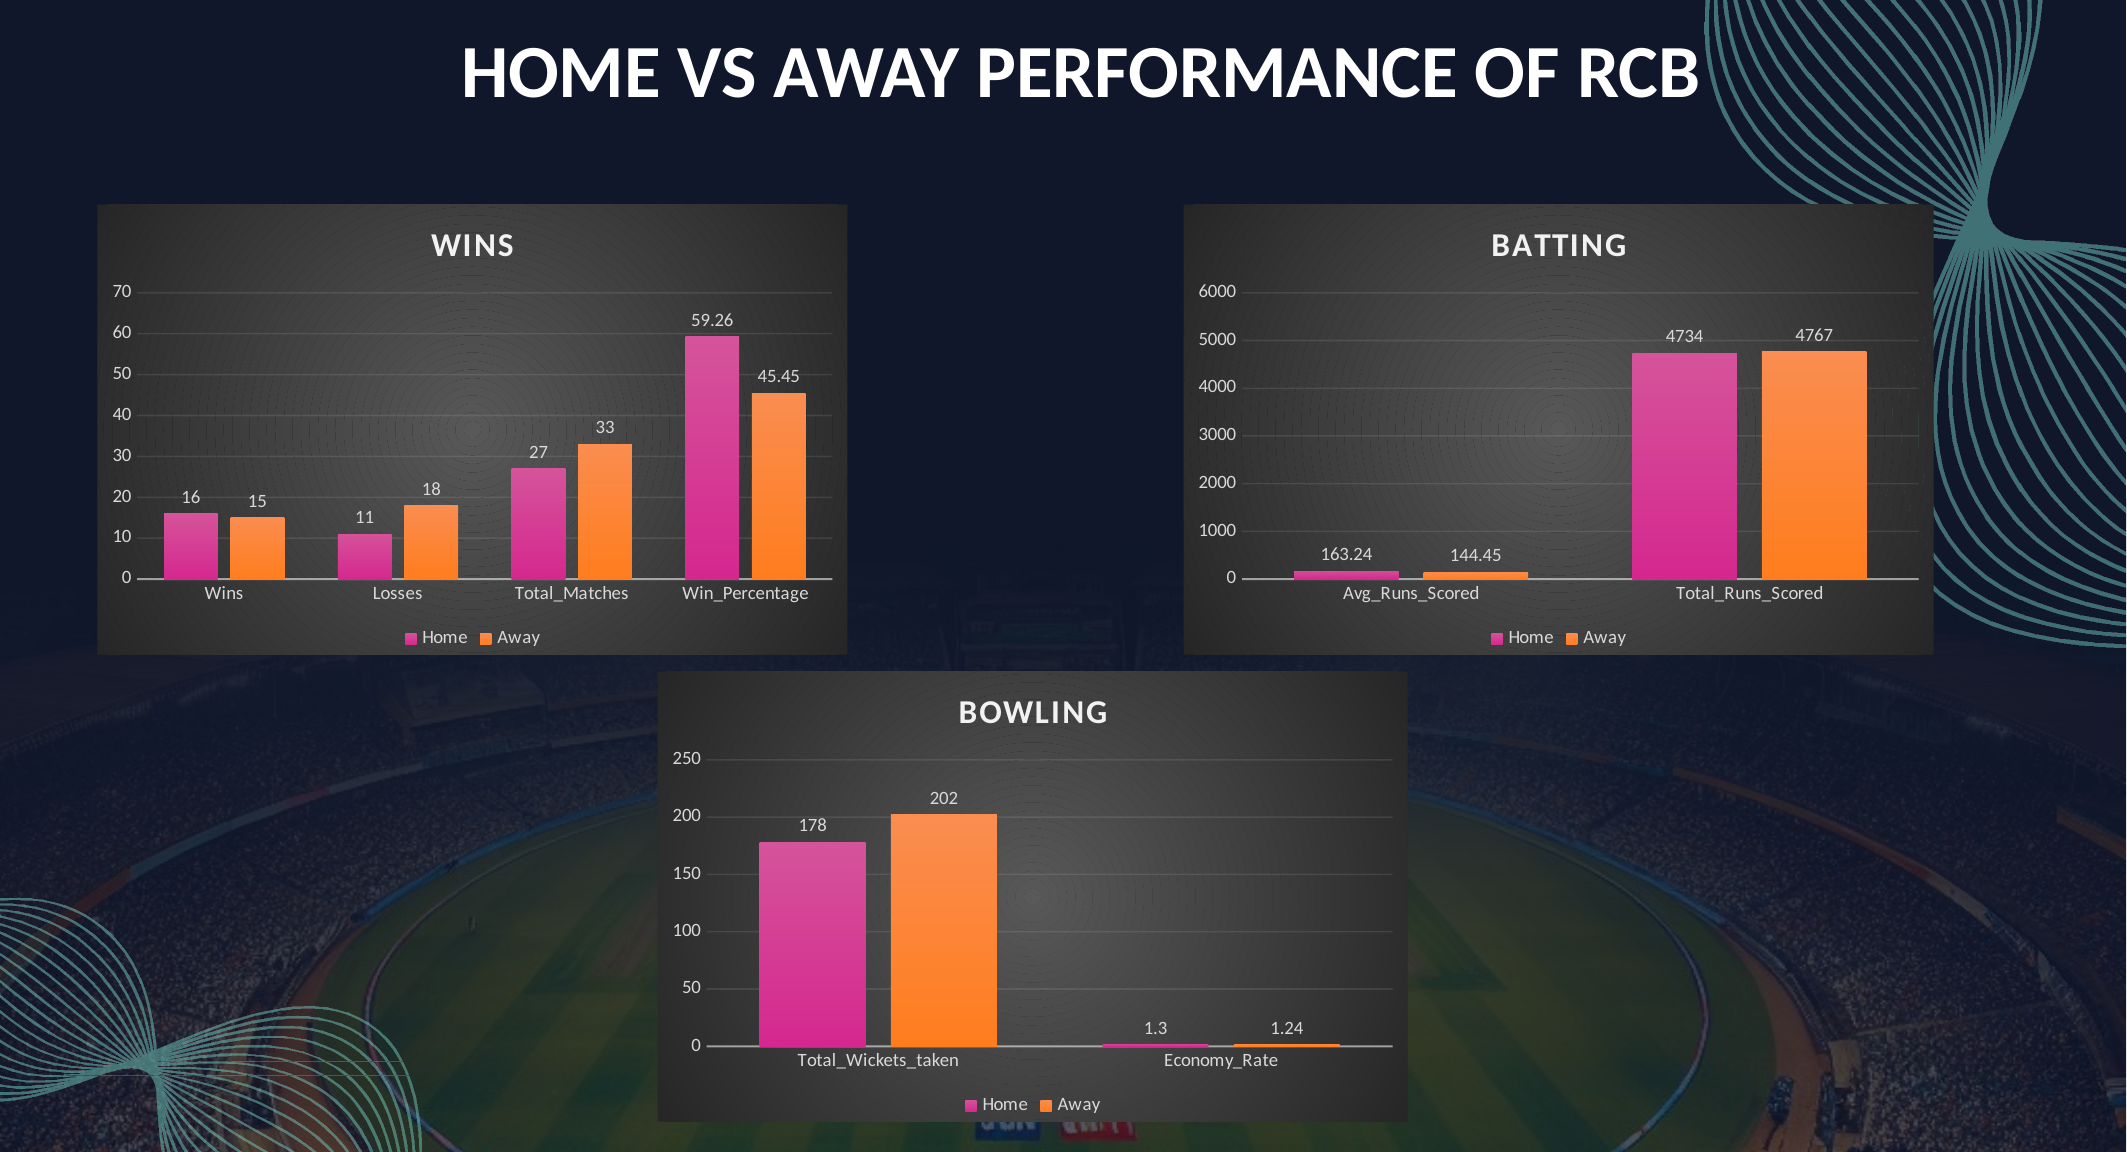

HOME VS AWAY PERFORMANCE OF RCB

### Chart: WINS

| Category | Home | Away |
|---|---|---|
| Wins | 16.0 | 15.0 |
| Losses | 11.0 | 18.0 |
| Total_Matches | 27.0 | 33.0 |
| Win_Percentage | 59.26 | 45.45 |

### Chart: BATTING

| Category | Home | Away |
|---|---|---|
| Avg_Runs_Scored | 163.24 | 144.45 |
| Total_Runs_Scored | 4734.0 | 4767.0 |

### Chart: BOWLING

| Category | Home | Away |
|---|---|---|
| Total_Wickets_taken | 178.0 | 202.0 |
| Economy_Rate | 1.3 | 1.24 |